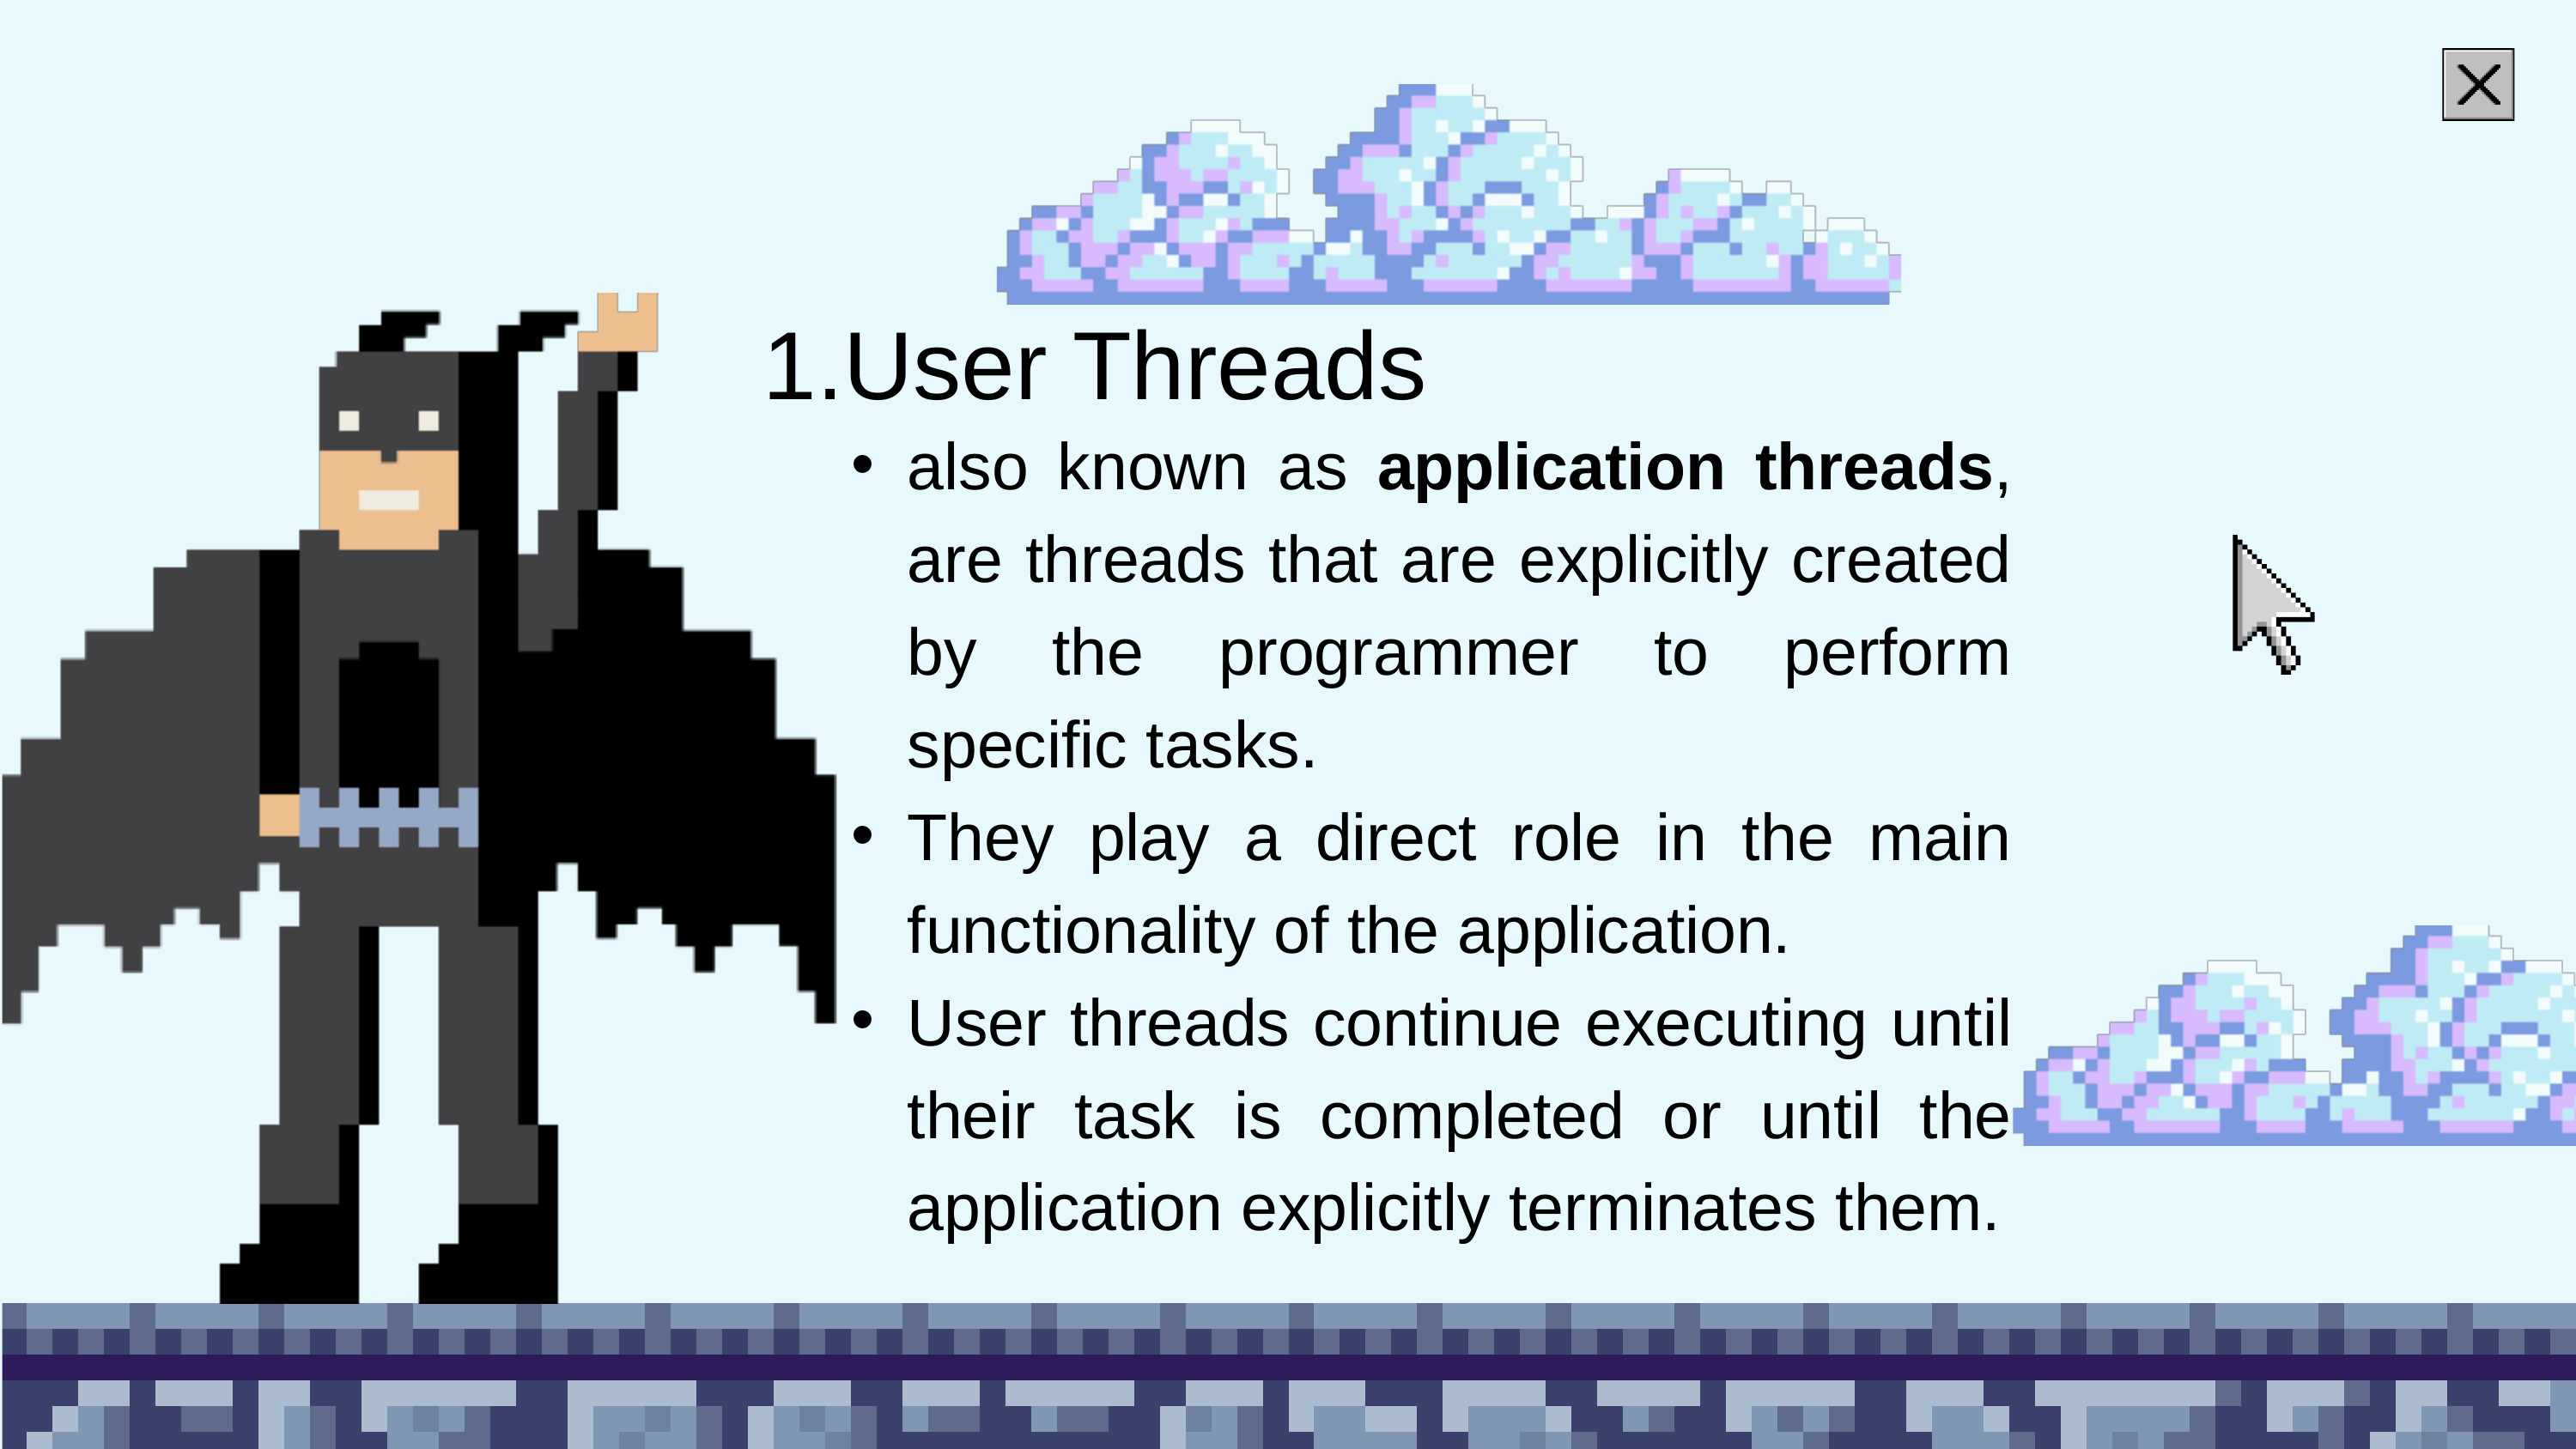

1.User Threads

also known as application threads, are threads that are explicitly created by the programmer to perform specific tasks.
They play a direct role in the main functionality of the application.
User threads continue executing until their task is completed or until the application explicitly terminates them.